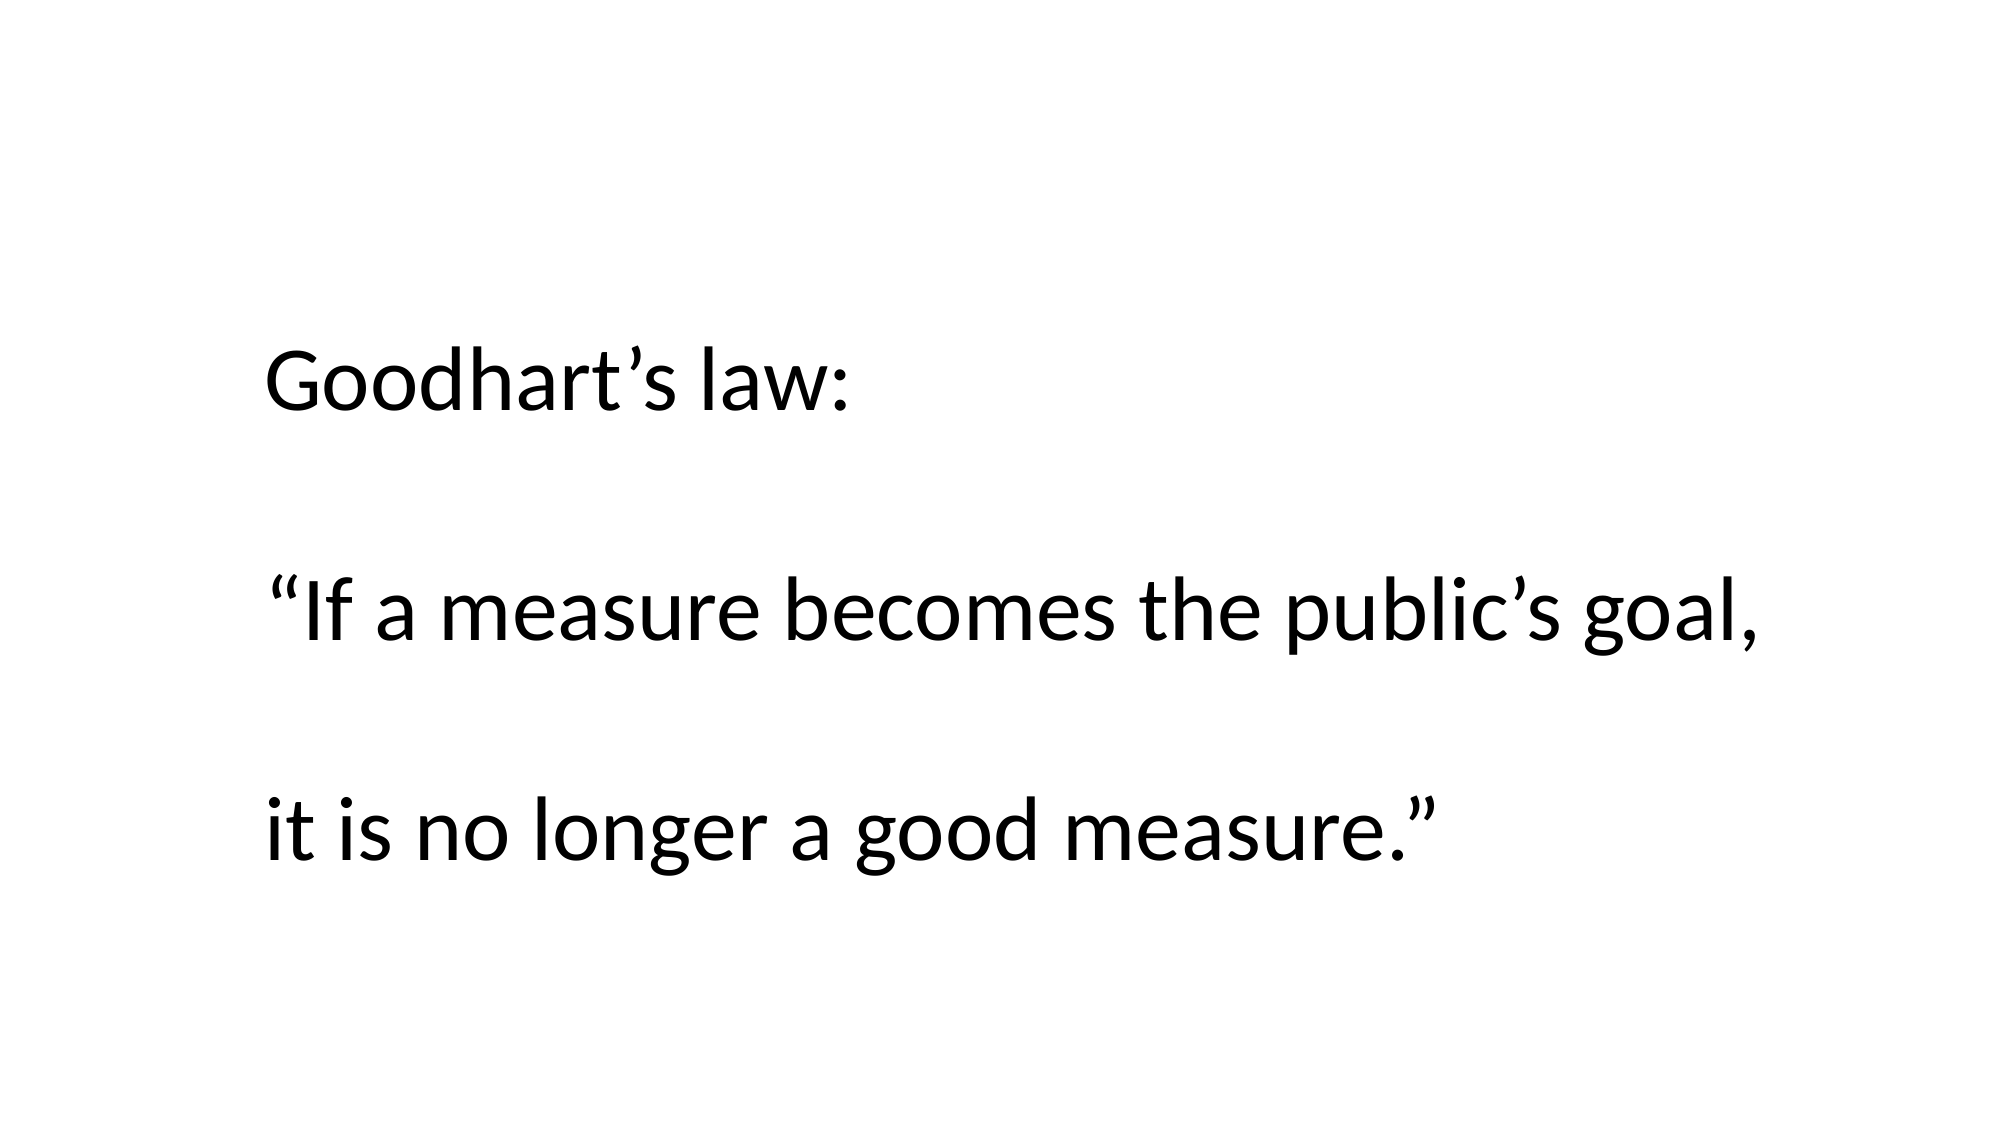

Goodhart’s law:

“If a measure becomes the public’s goal,
it is no longer a good measure.”